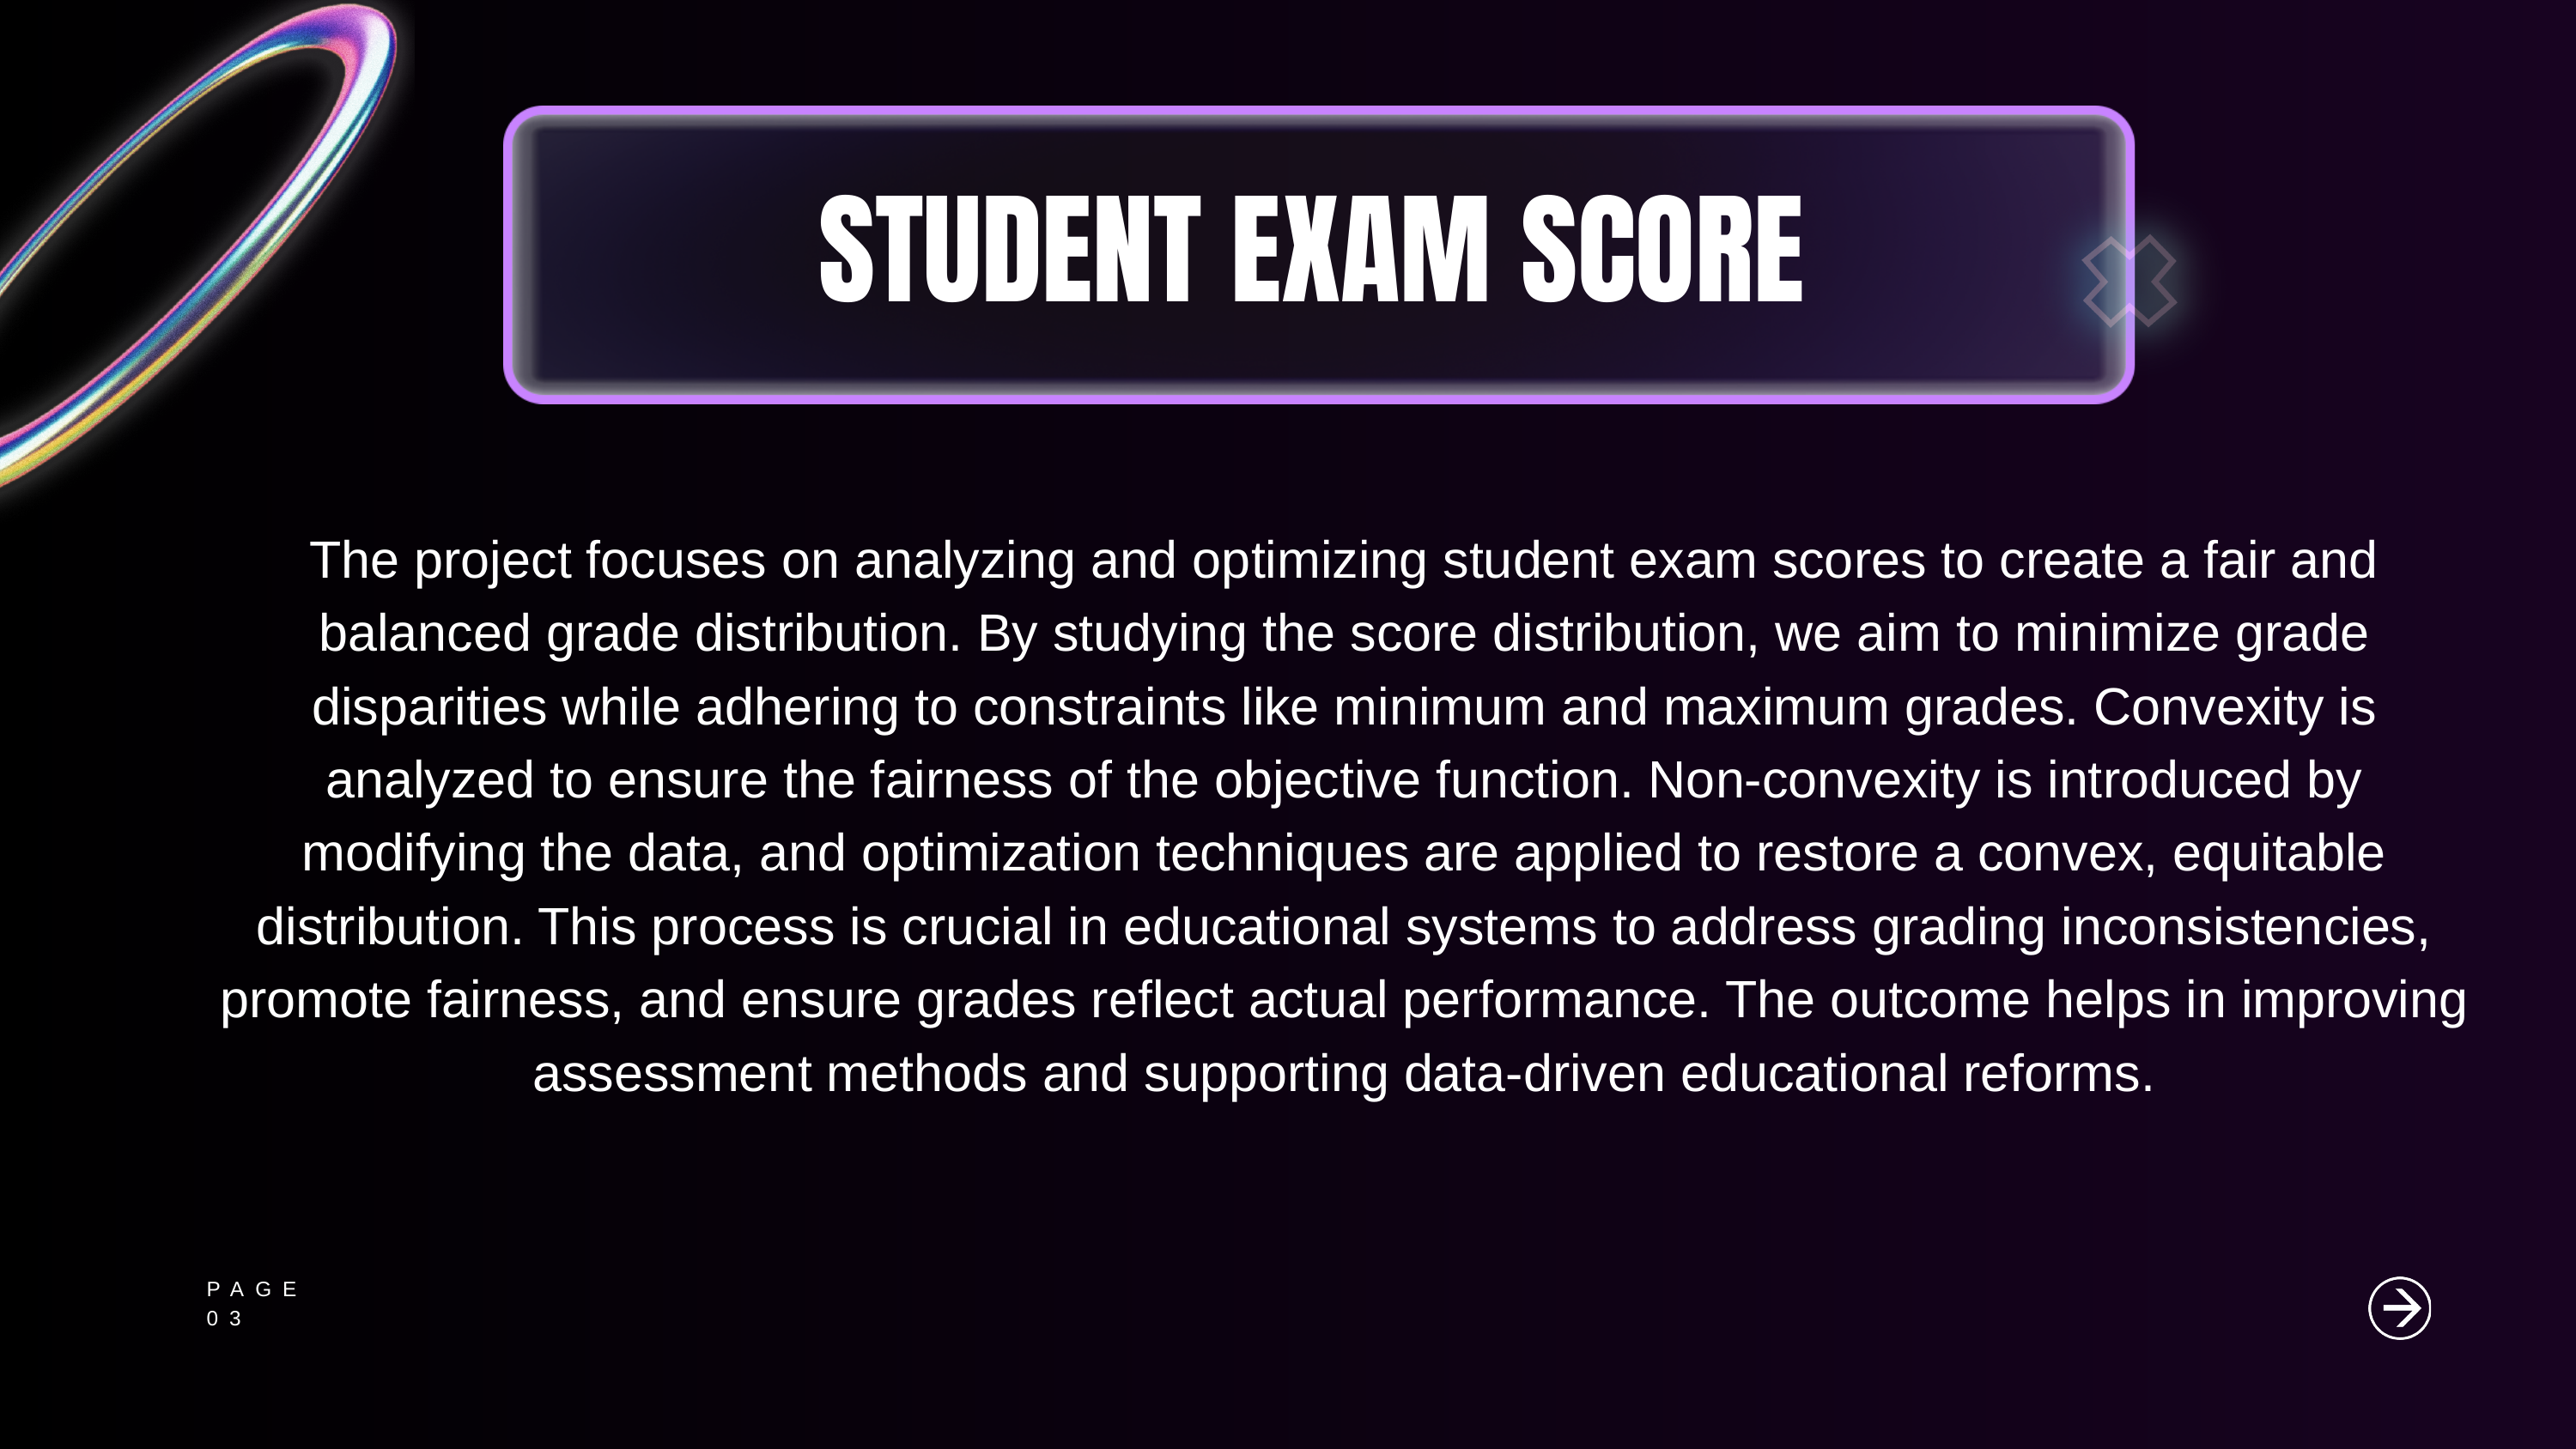

STUDENT EXAM SCORE
The project focuses on analyzing and optimizing student exam scores to create a fair and balanced grade distribution. By studying the score distribution, we aim to minimize grade disparities while adhering to constraints like minimum and maximum grades. Convexity is analyzed to ensure the fairness of the objective function. Non-convexity is introduced by modifying the data, and optimization techniques are applied to restore a convex, equitable distribution. This process is crucial in educational systems to address grading inconsistencies, promote fairness, and ensure grades reflect actual performance. The outcome helps in improving assessment methods and supporting data-driven educational reforms.
PAGE
03